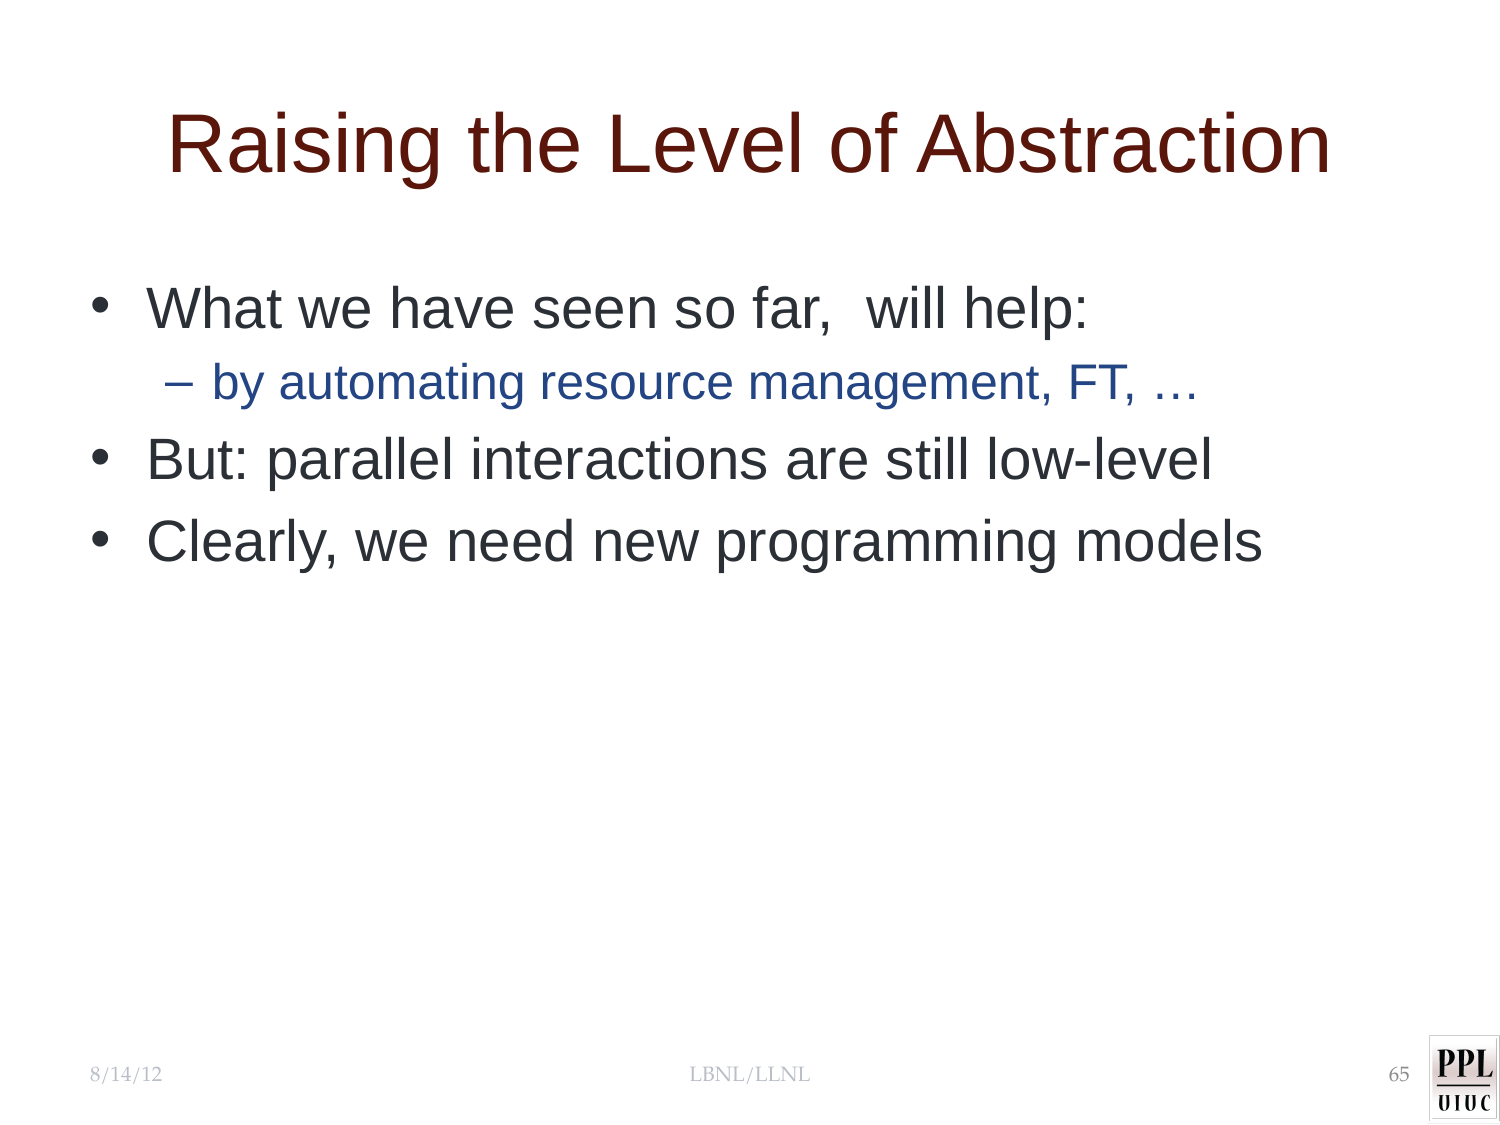

# Raising the Level of Abstraction
What we have seen so far,  will help:
by automating resource management, FT, …
But: parallel interactions are still low-level
Clearly, we need new programming models

8/14/12
LBNL/LLNL
65